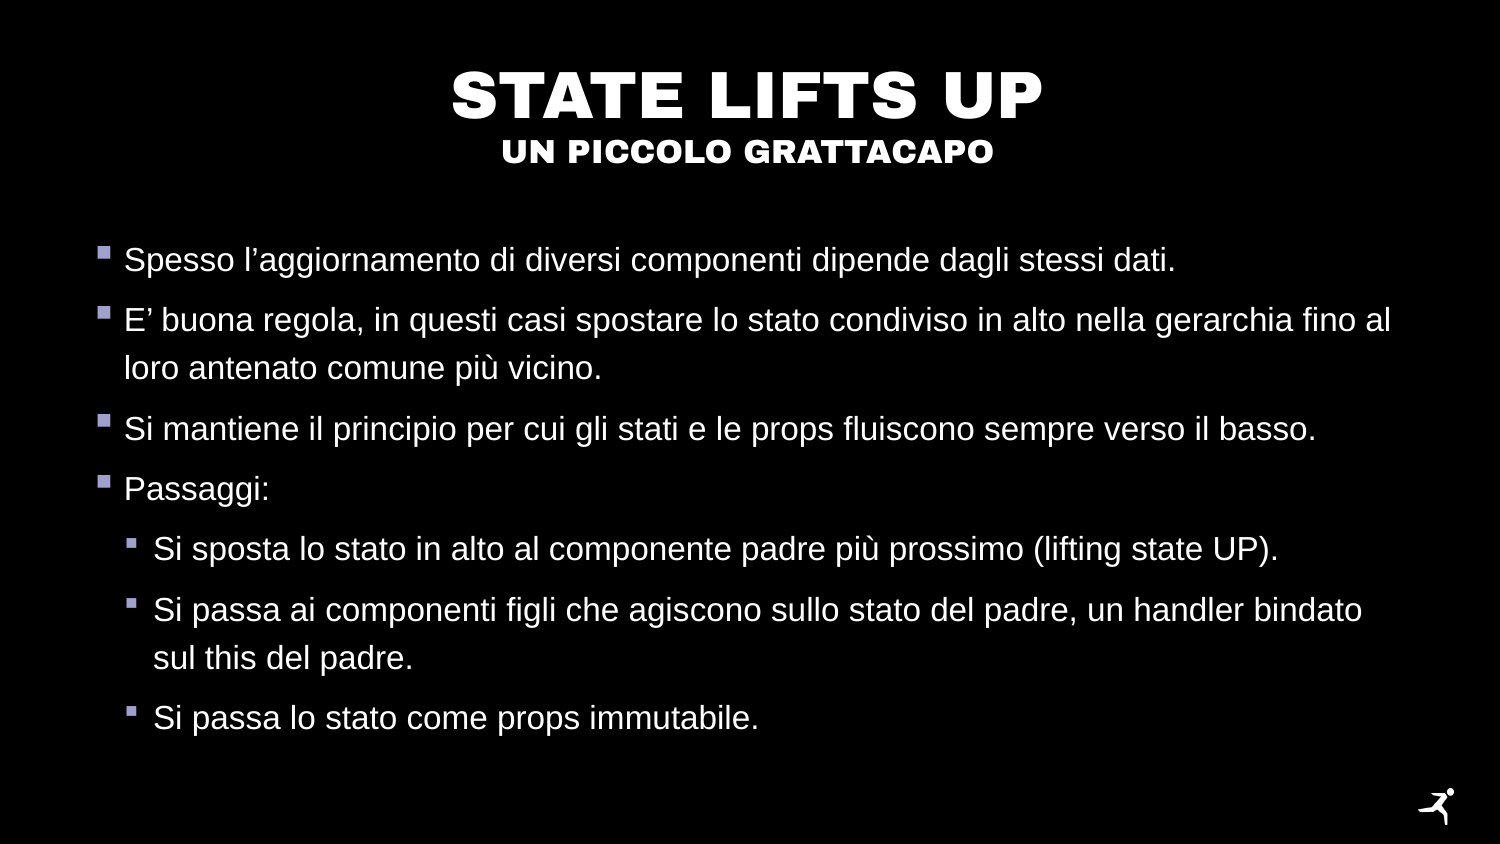

# State lifts up
Un piccolo grattacapo
Spesso l’aggiornamento di diversi componenti dipende dagli stessi dati.
E’ buona regola, in questi casi spostare lo stato condiviso in alto nella gerarchia fino al loro antenato comune più vicino.
Si mantiene il principio per cui gli stati e le props fluiscono sempre verso il basso.
Passaggi:
Si sposta lo stato in alto al componente padre più prossimo (lifting state UP).
Si passa ai componenti figli che agiscono sullo stato del padre, un handler bindato sul this del padre.
Si passa lo stato come props immutabile.